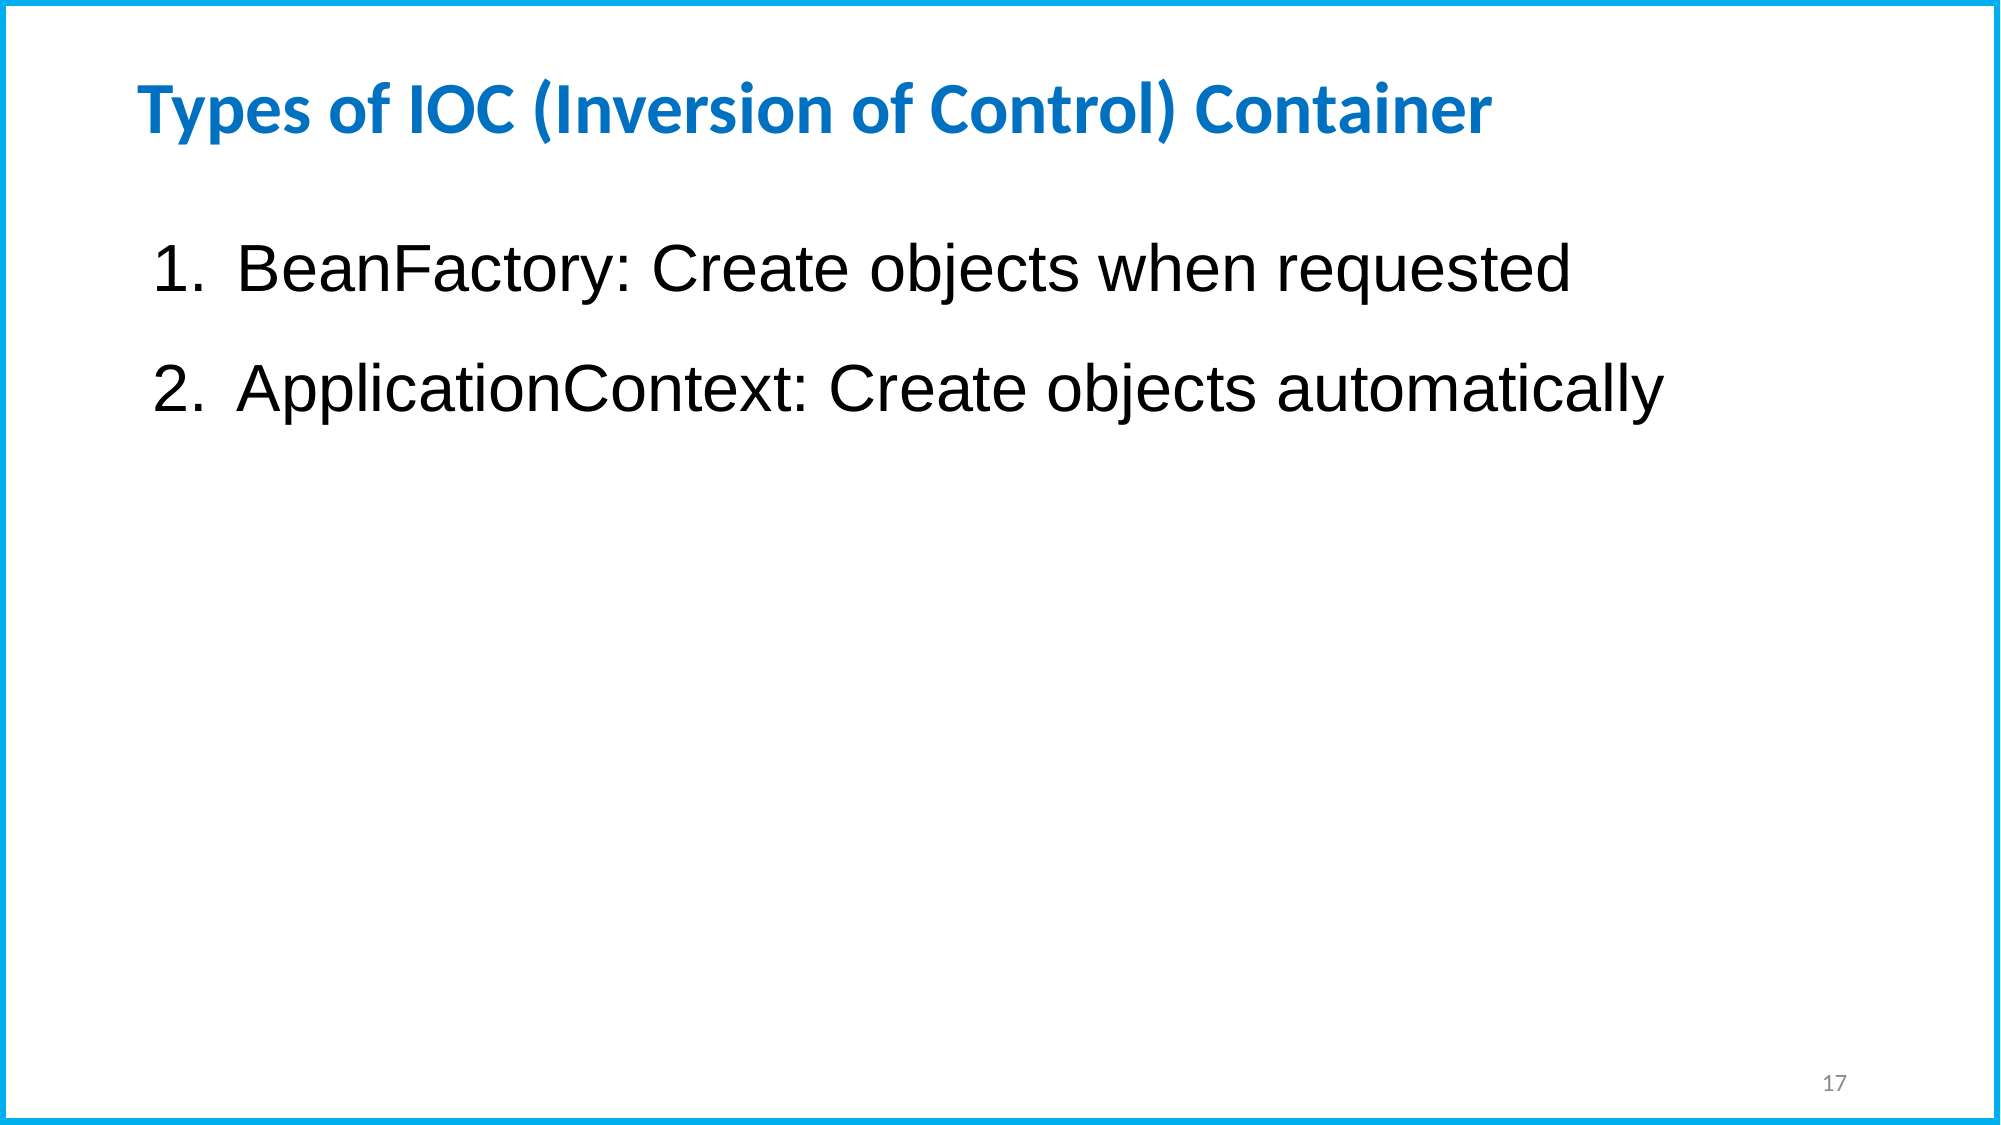

# Types of IOC (Inversion of Control) Container
BeanFactory: Create objects when requested
ApplicationContext: Create objects automatically
17